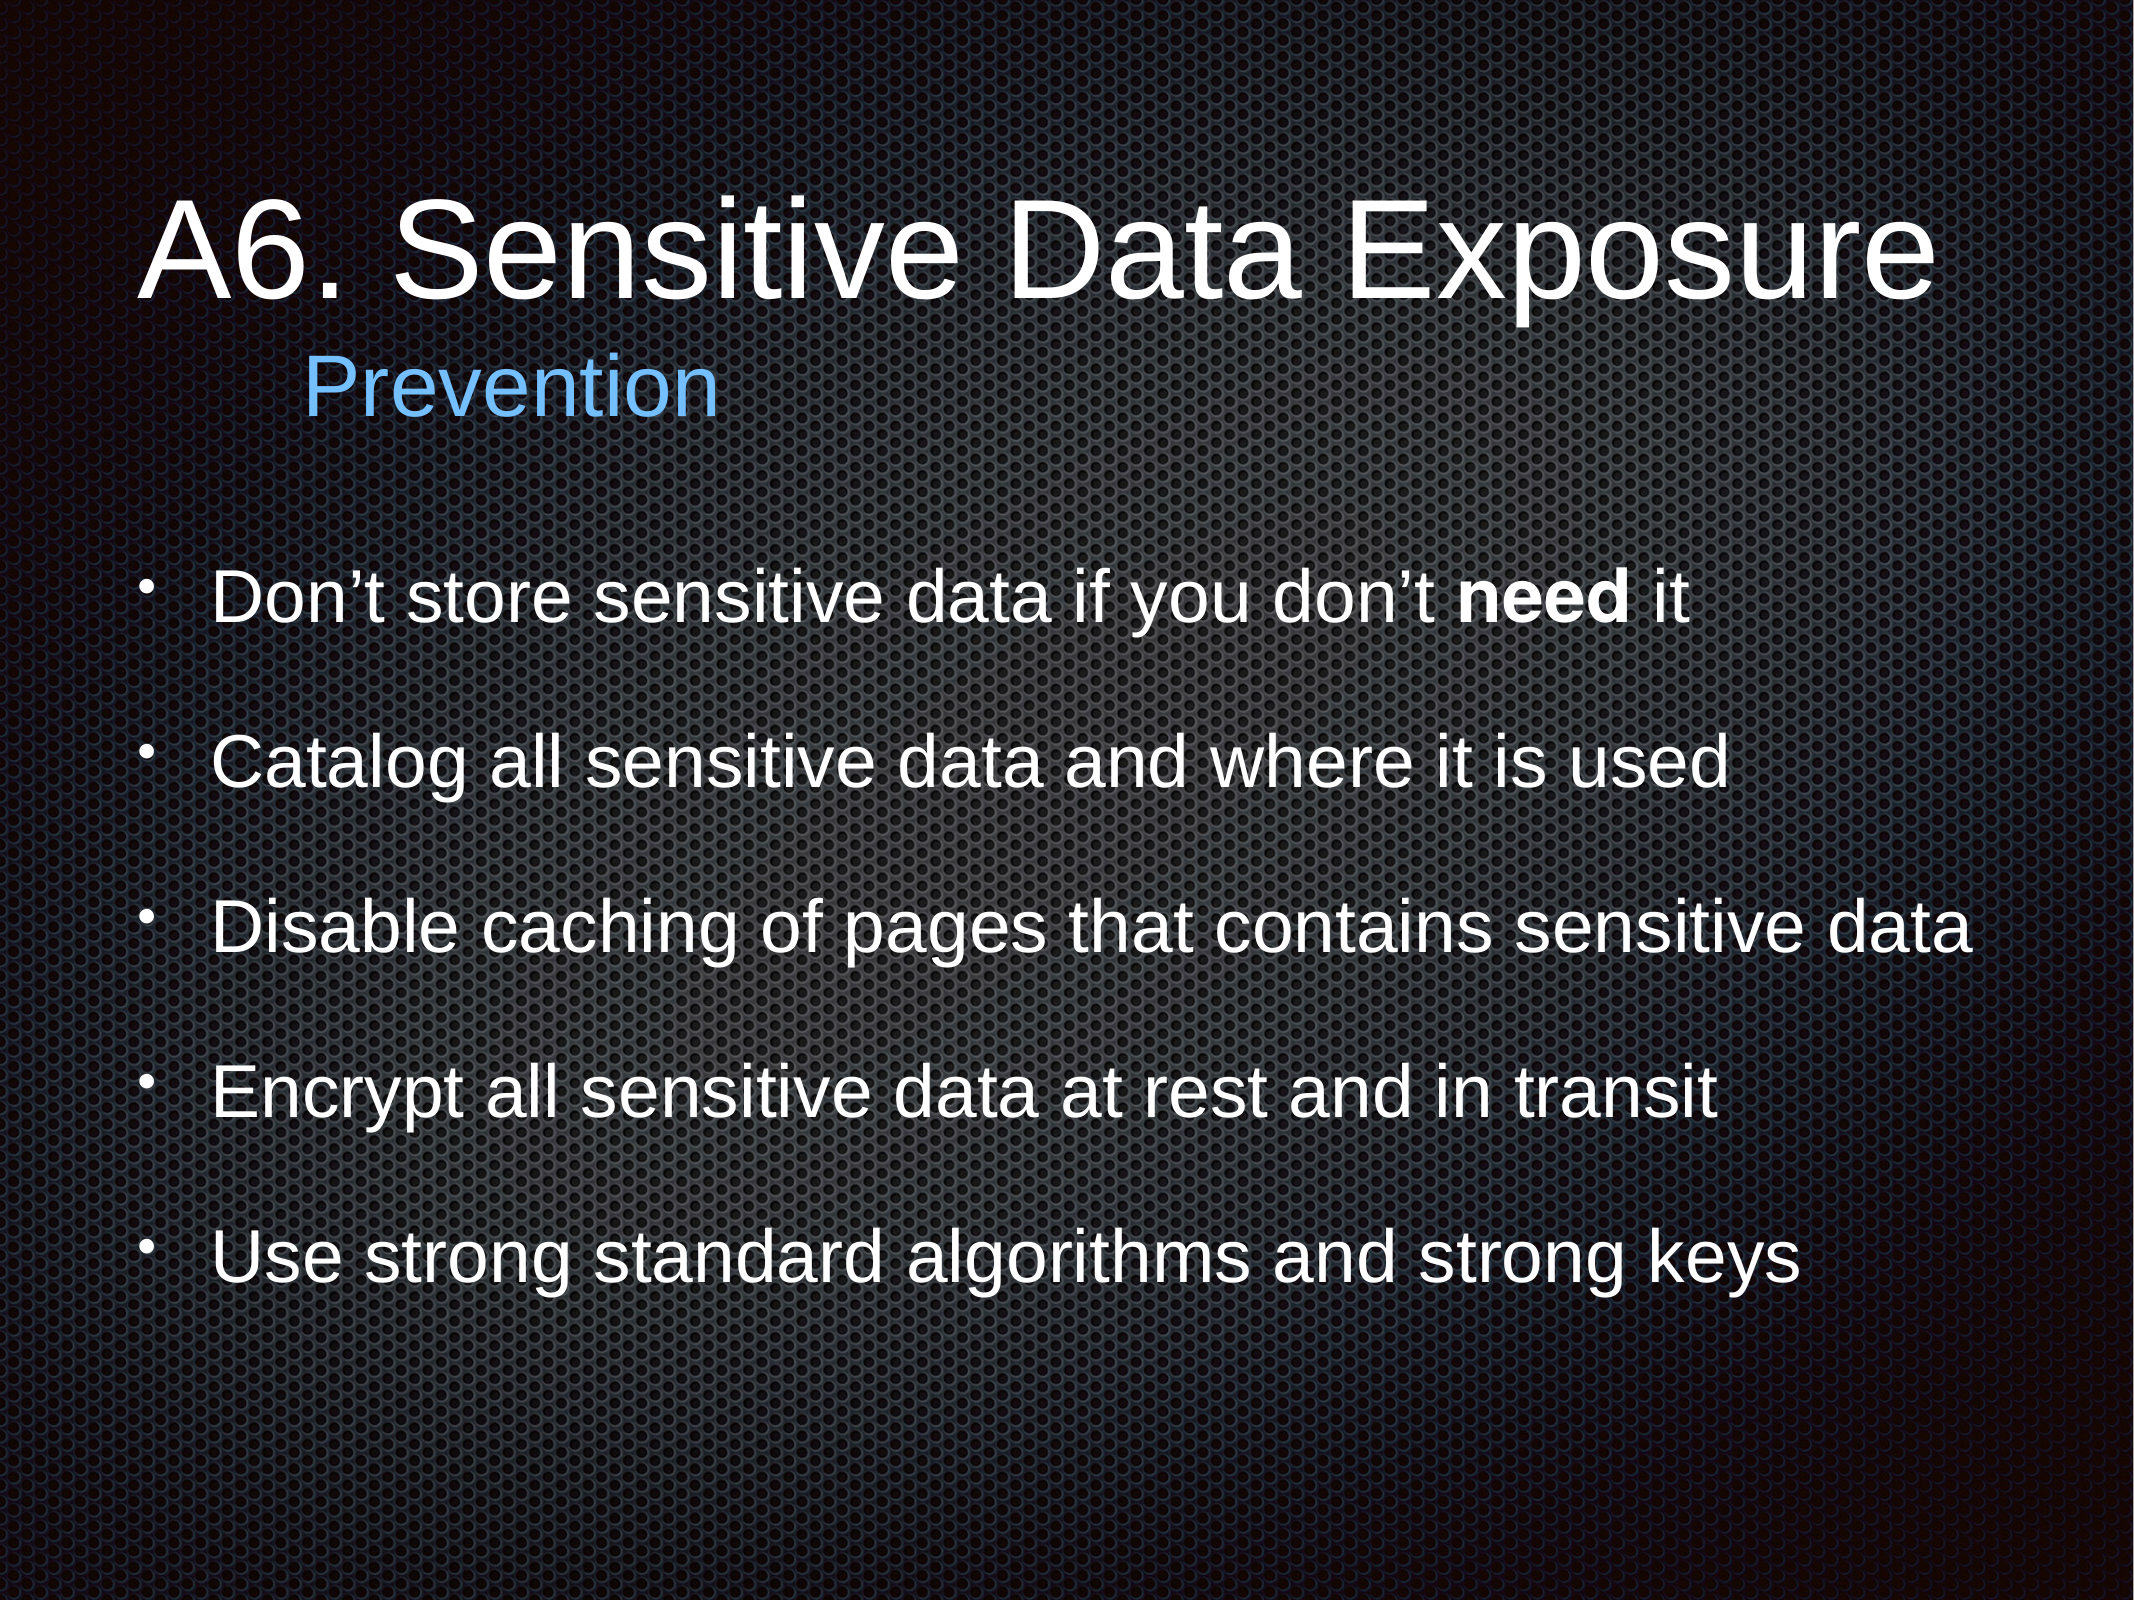

# A6. Sensitive Data Exposure
Prevention
Don’t store sensitive data if you don’t need it
Catalog all sensitive data and where it is used
Disable caching of pages that contains sensitive data
Encrypt all sensitive data at rest and in transit
Use strong standard algorithms and strong keys